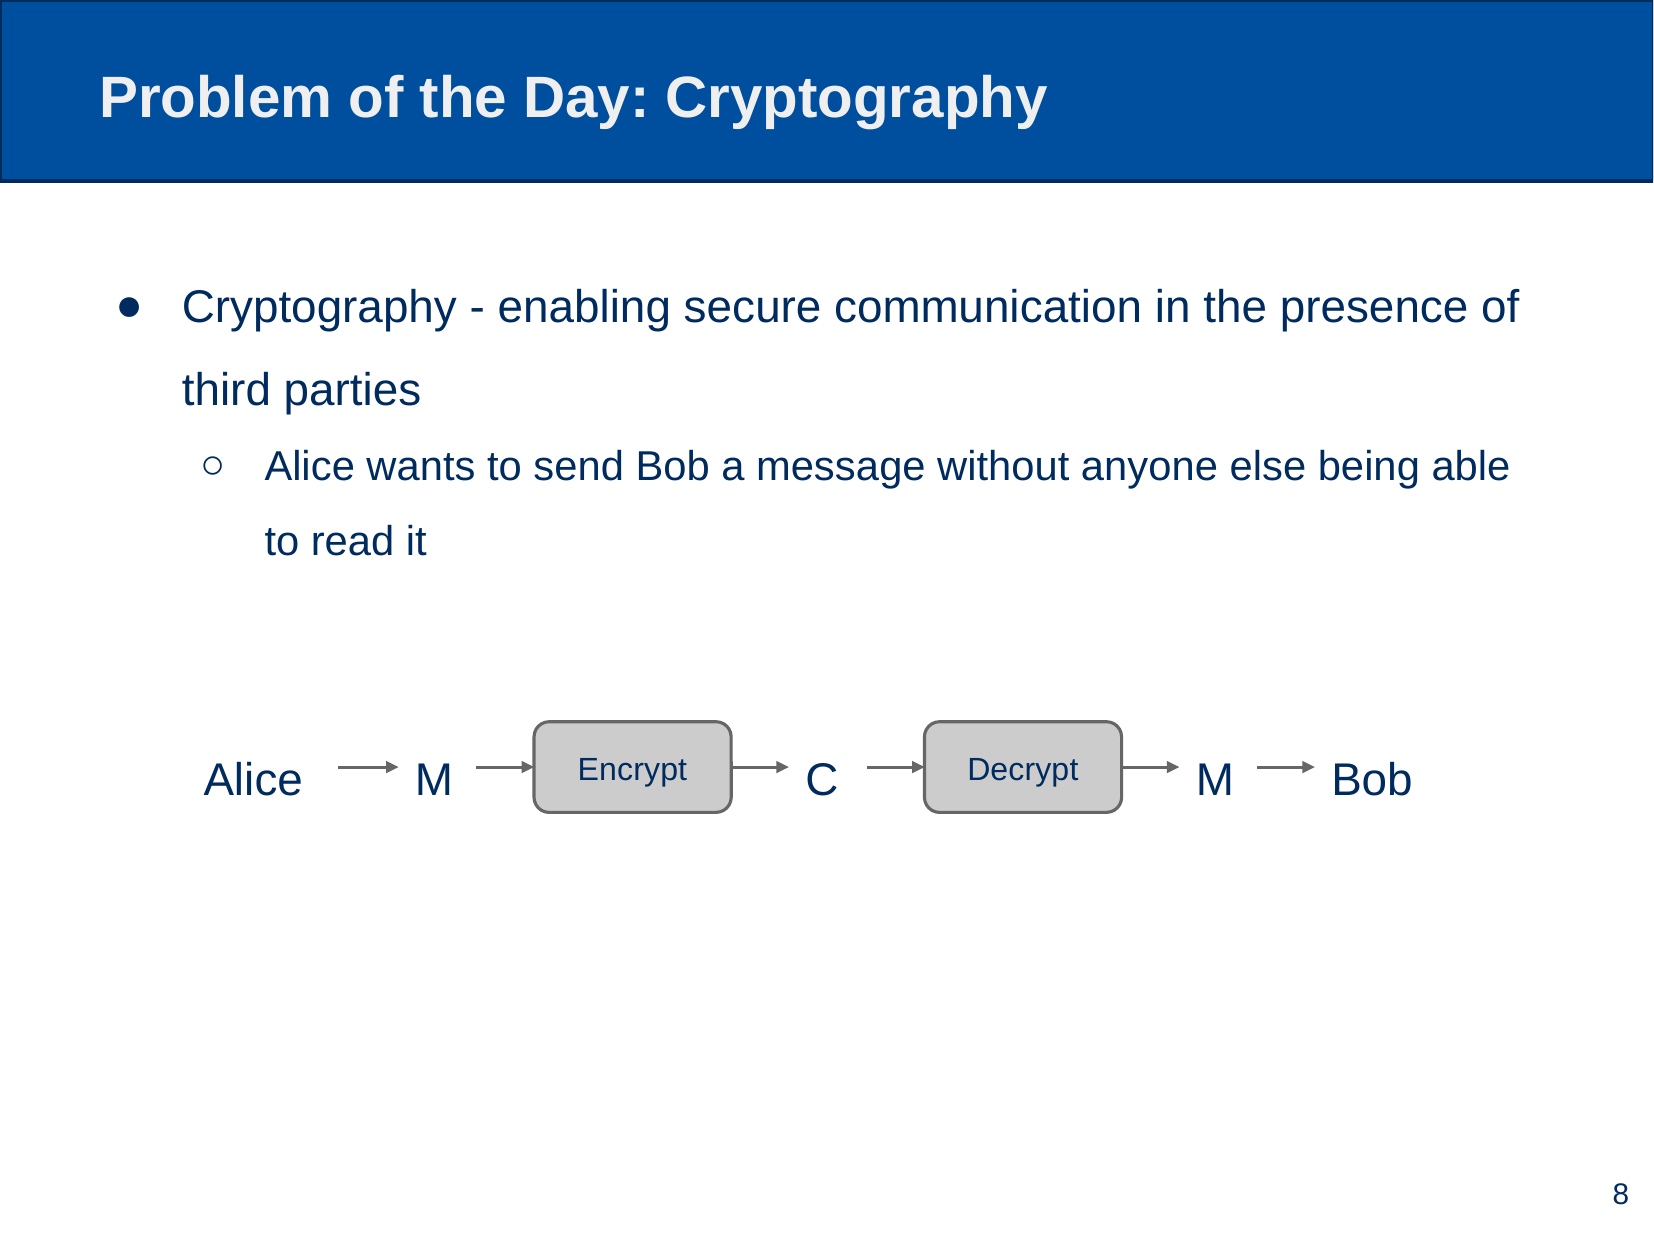

# Problem of the Day: Cryptography
Cryptography - enabling secure communication in the presence of third parties
Alice wants to send Bob a message without anyone else being able to read it
Alice
M
C
M
Bob
Encrypt
Decrypt
8